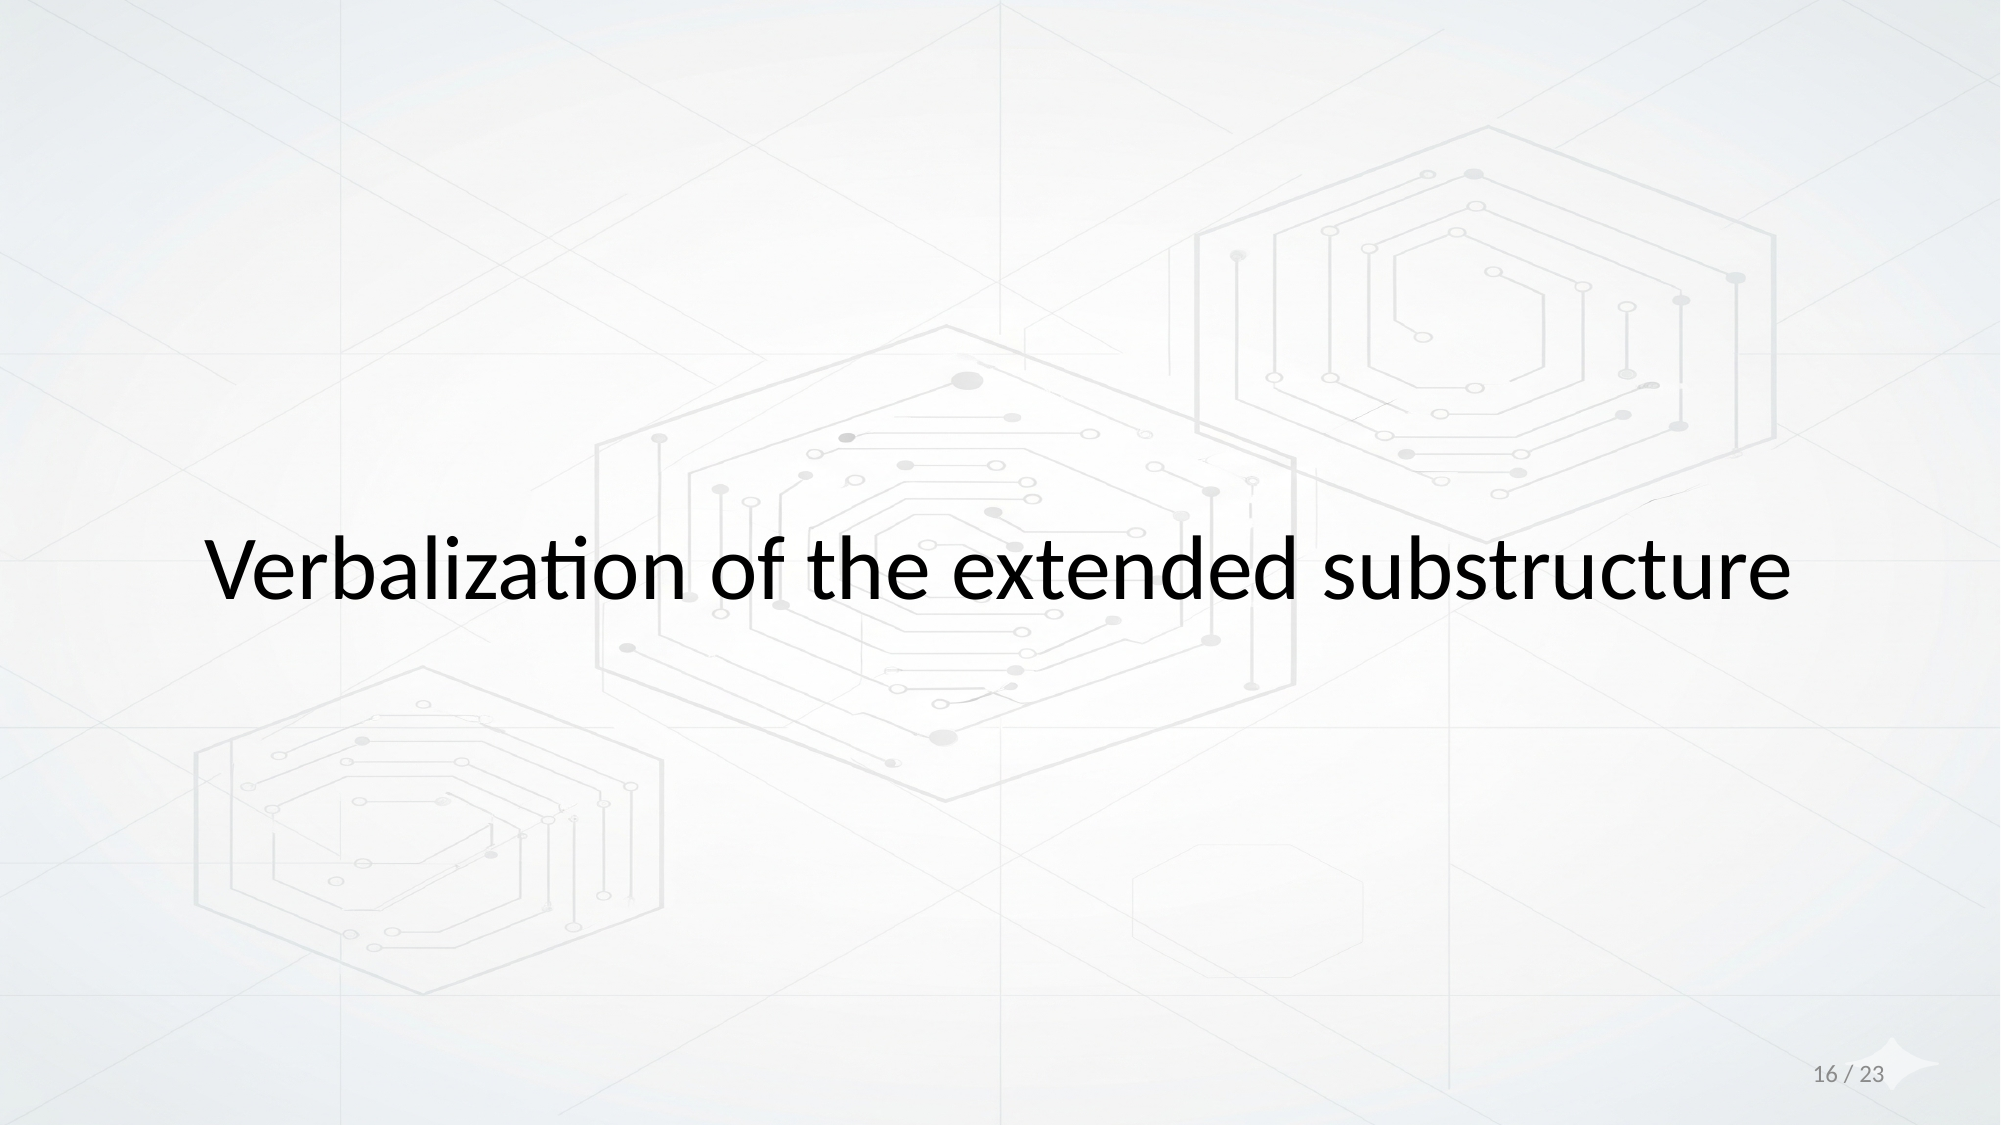

# Verbalization of the extended substructure
16 / 23